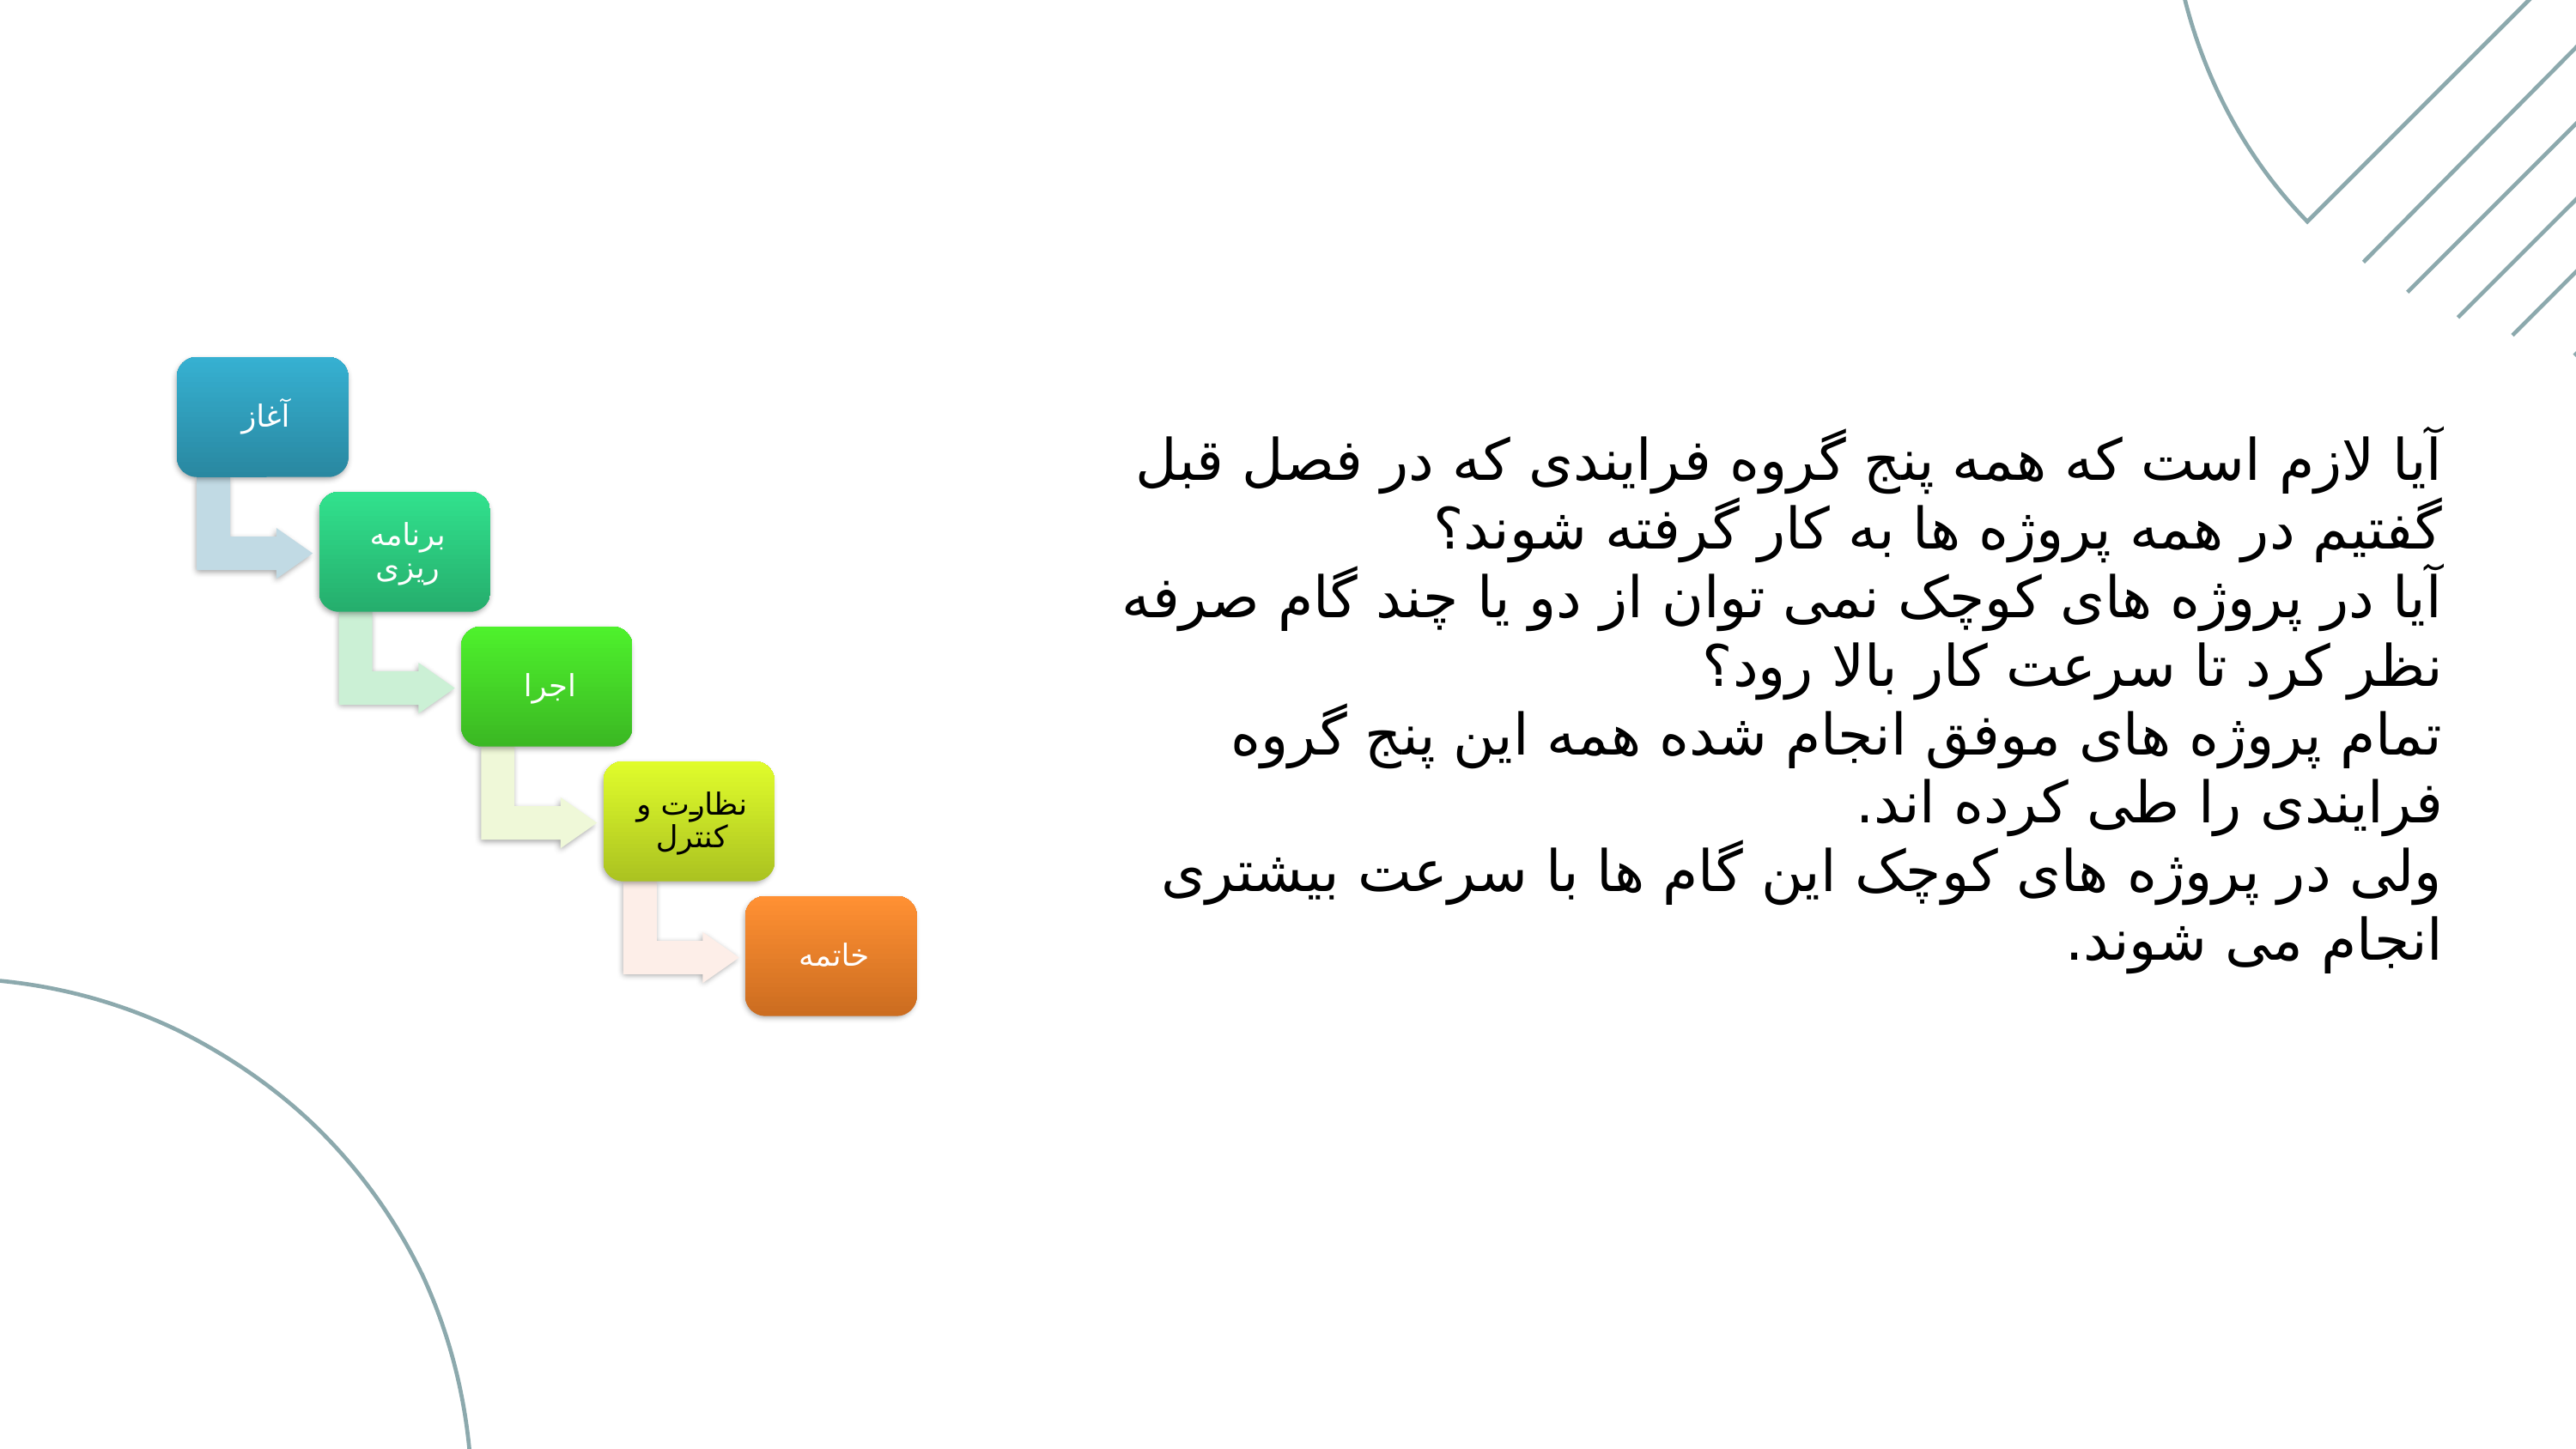

آغاز
برنامه ریزی
اجرا
نظارت و کنترل
خاتمه
آیا لازم است که همه پنج گروه فرایندی که در فصل قبل گفتیم در همه پروژه ها به کار گرفته شوند؟
آیا در پروژه های کوچک نمی توان از دو یا چند گام صرفه نظر کرد تا سرعت کار بالا رود؟
تمام پروژه های موفق انجام شده همه این پنج گروه فرایندی را طی کرده اند.
ولی در پروژه های کوچک این گام ها با سرعت بیشتری انجام می شوند.